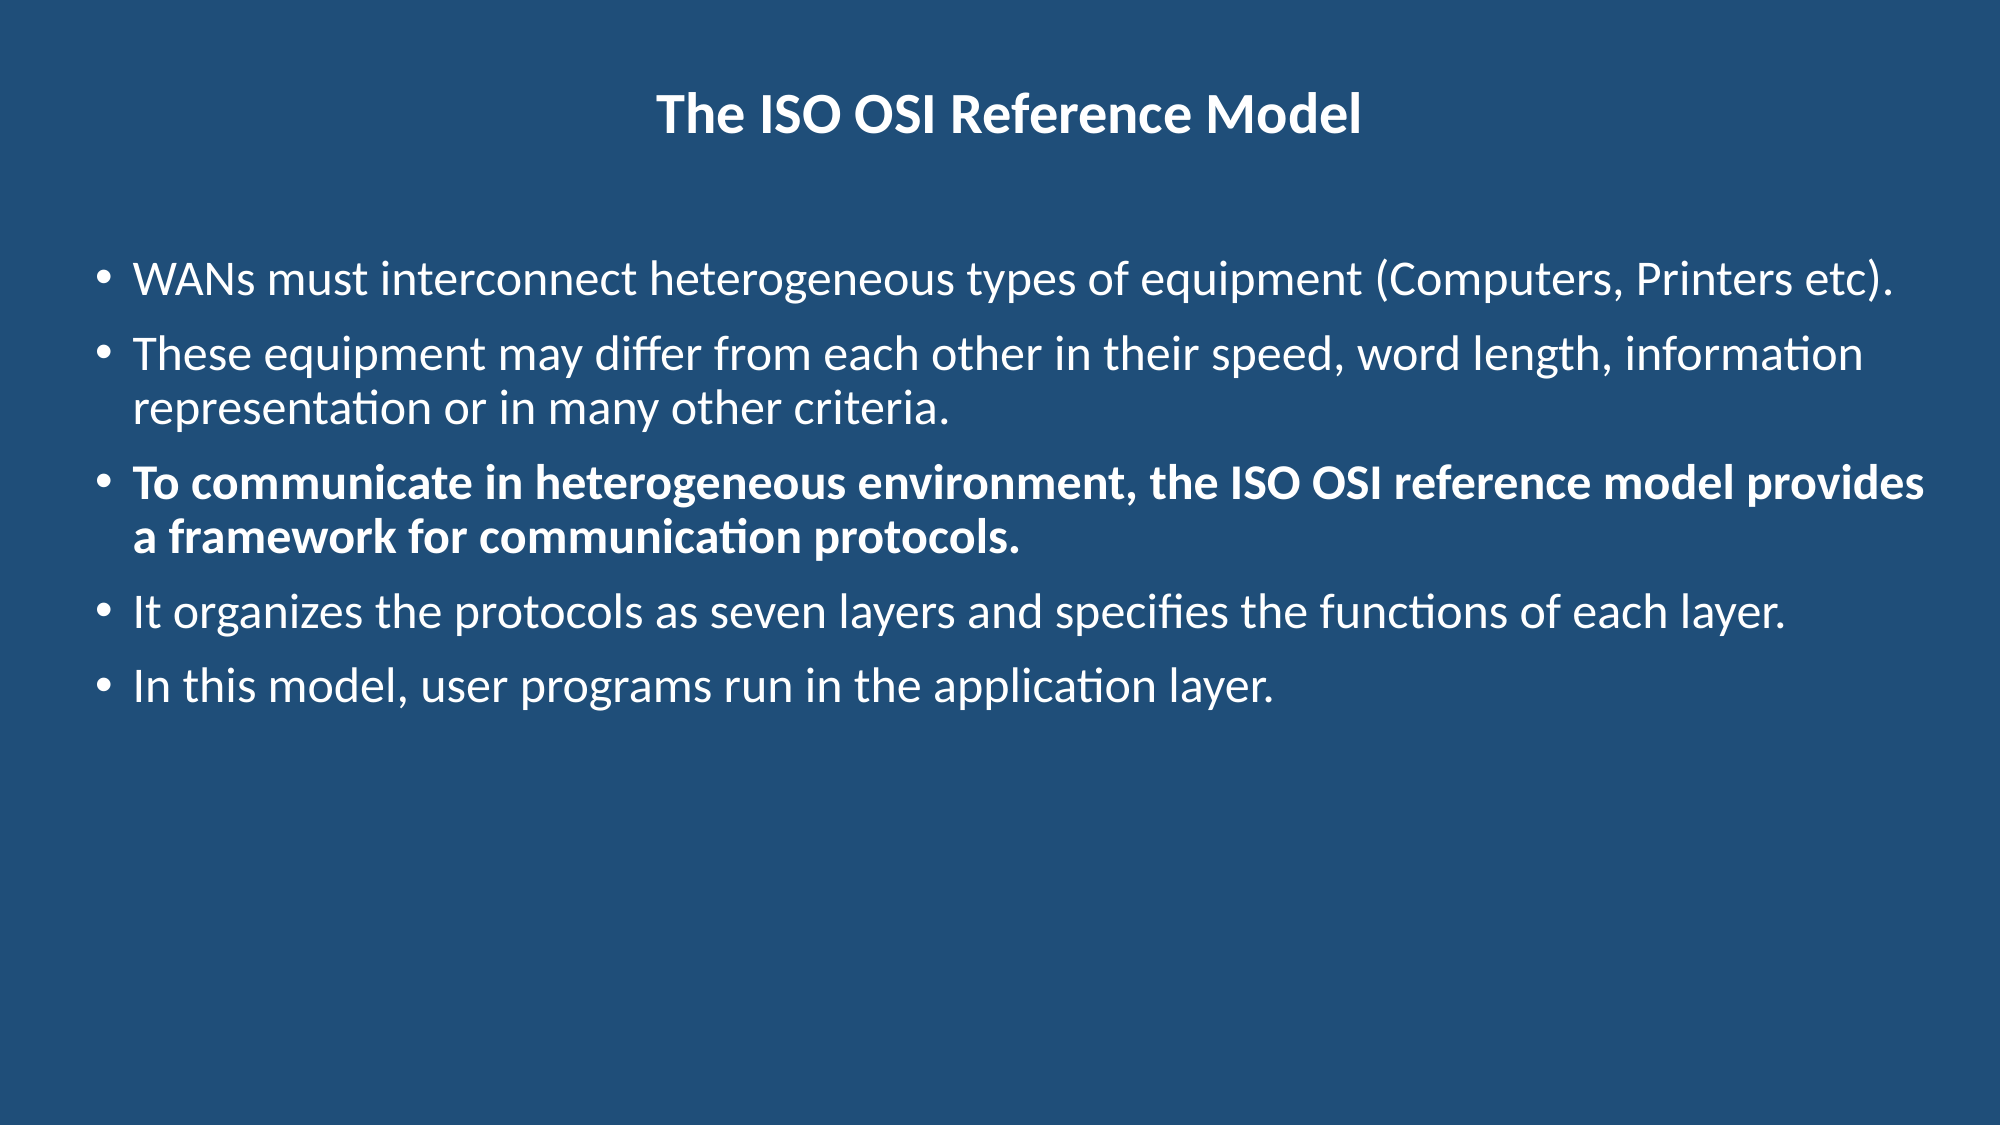

# The ISO OSI Reference Model
WANs must interconnect heterogeneous types of equipment (Computers, Printers etc).
These equipment may differ from each other in their speed, word length, information representation or in many other criteria.
To communicate in heterogeneous environment, the ISO OSI reference model provides a framework for communication protocols.
It organizes the protocols as seven layers and specifies the functions of each layer.
In this model, user programs run in the application layer.